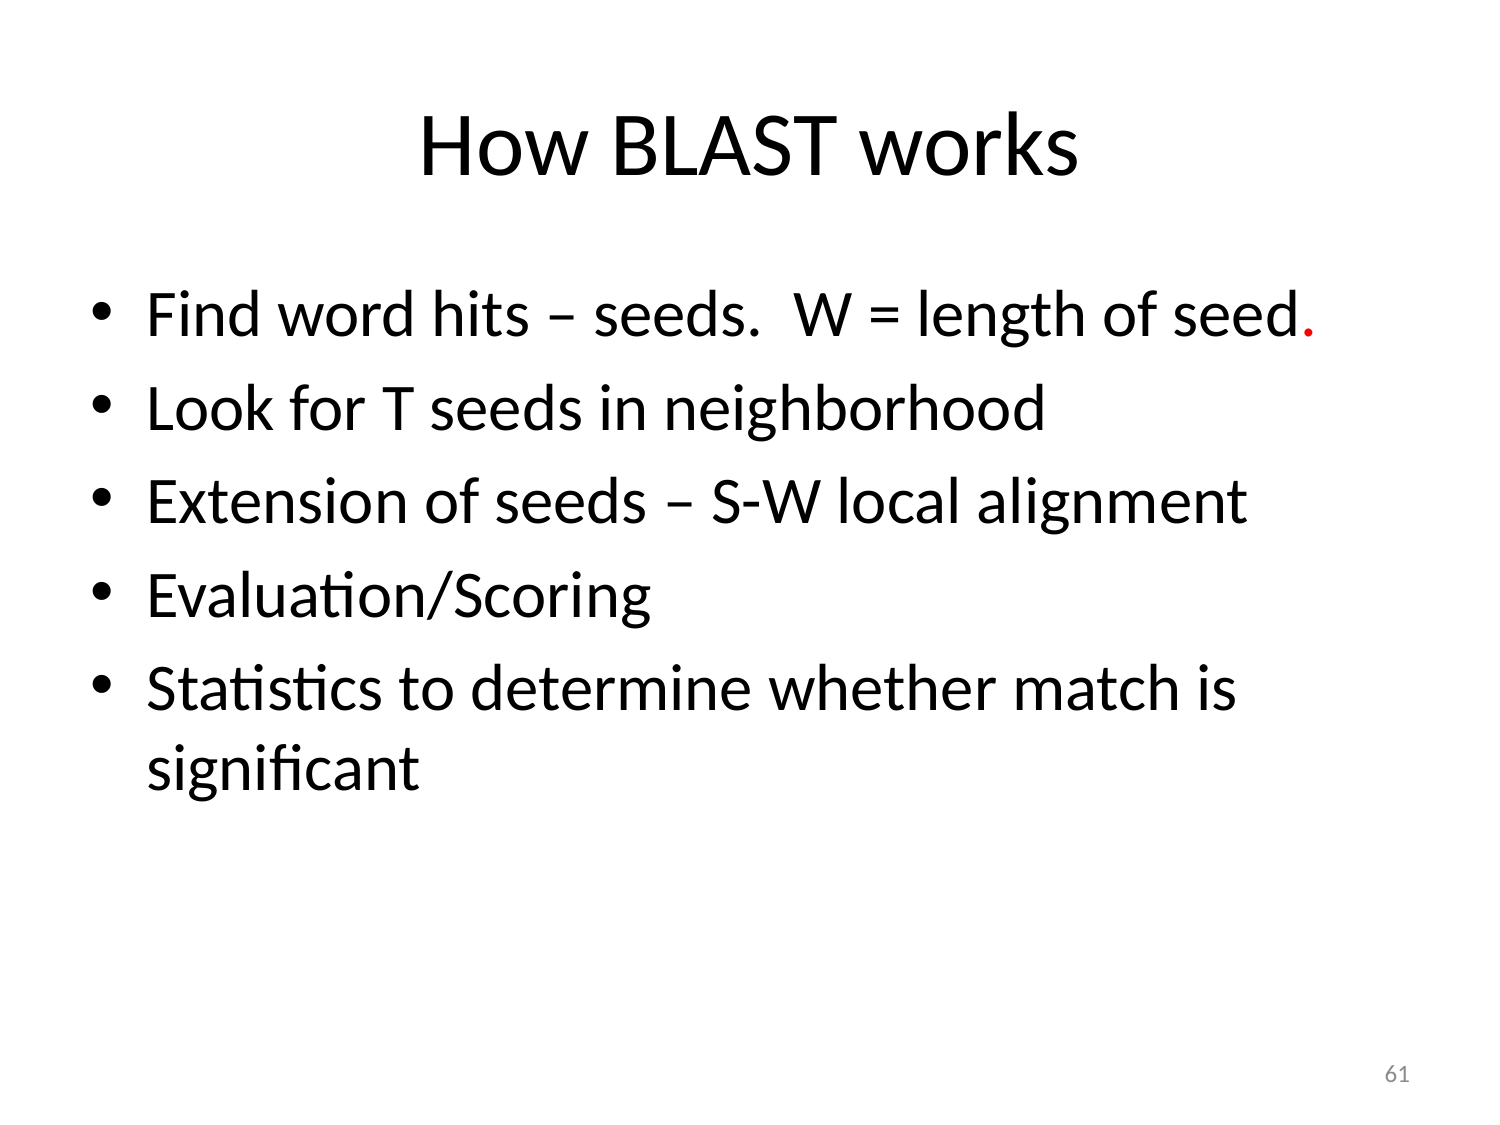

# How BLAST works
Find word hits – seeds.  W = length of seed.
Look for T seeds in neighborhood
Extension of seeds – S-W local alignment
Evaluation/Scoring
Statistics to determine whether match is significant
61